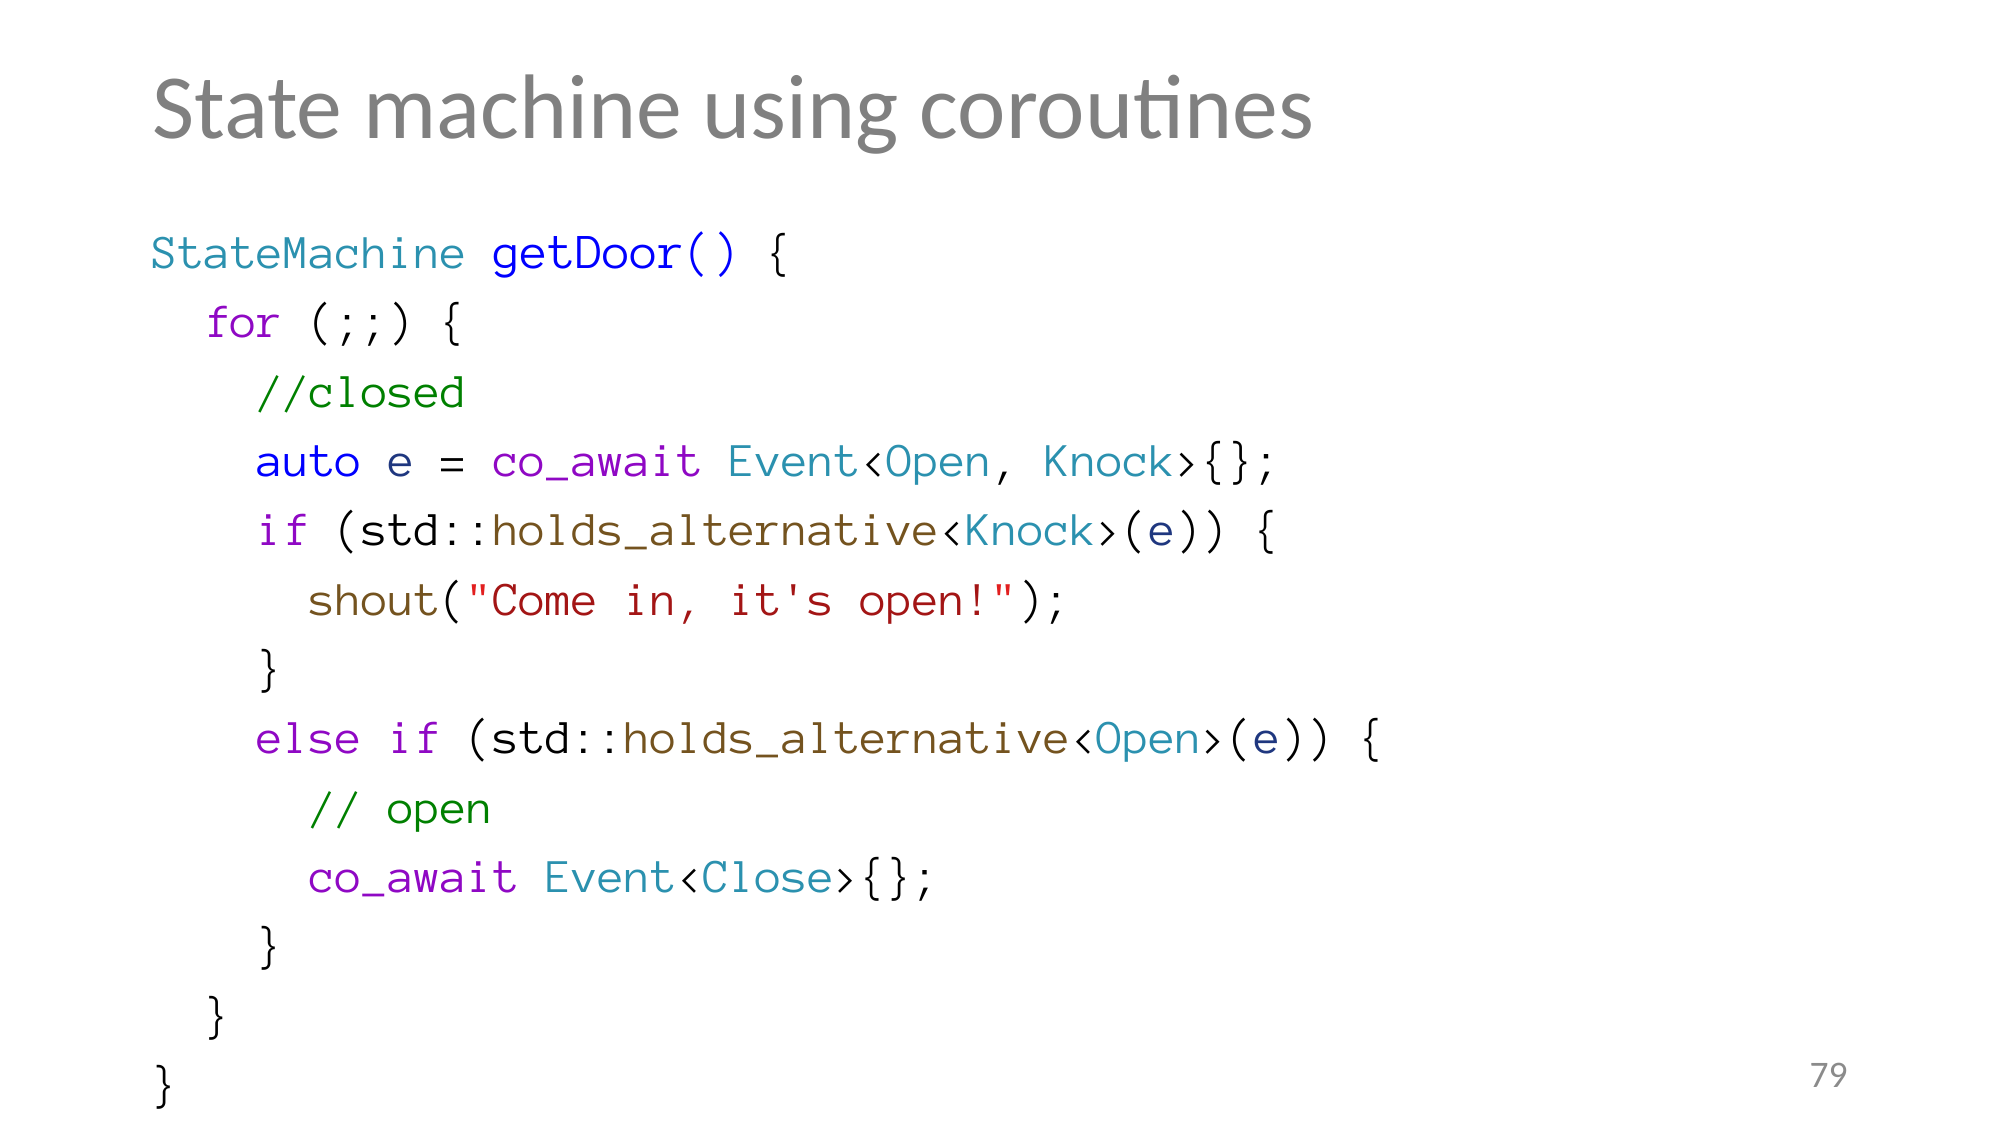

# State machine using coroutines
StateMachine getDoor() {
  for (;;) {
    //closed
    auto e = co_await Event<Open, Knock>{};
    if (std::holds_alternative<Knock>(e)) {
      shout("Come in, it's open!");
    }
    else if (std::holds_alternative<Open>(e)) {
      // open
      co_await Event<Close>{};
    }
  }
}
79